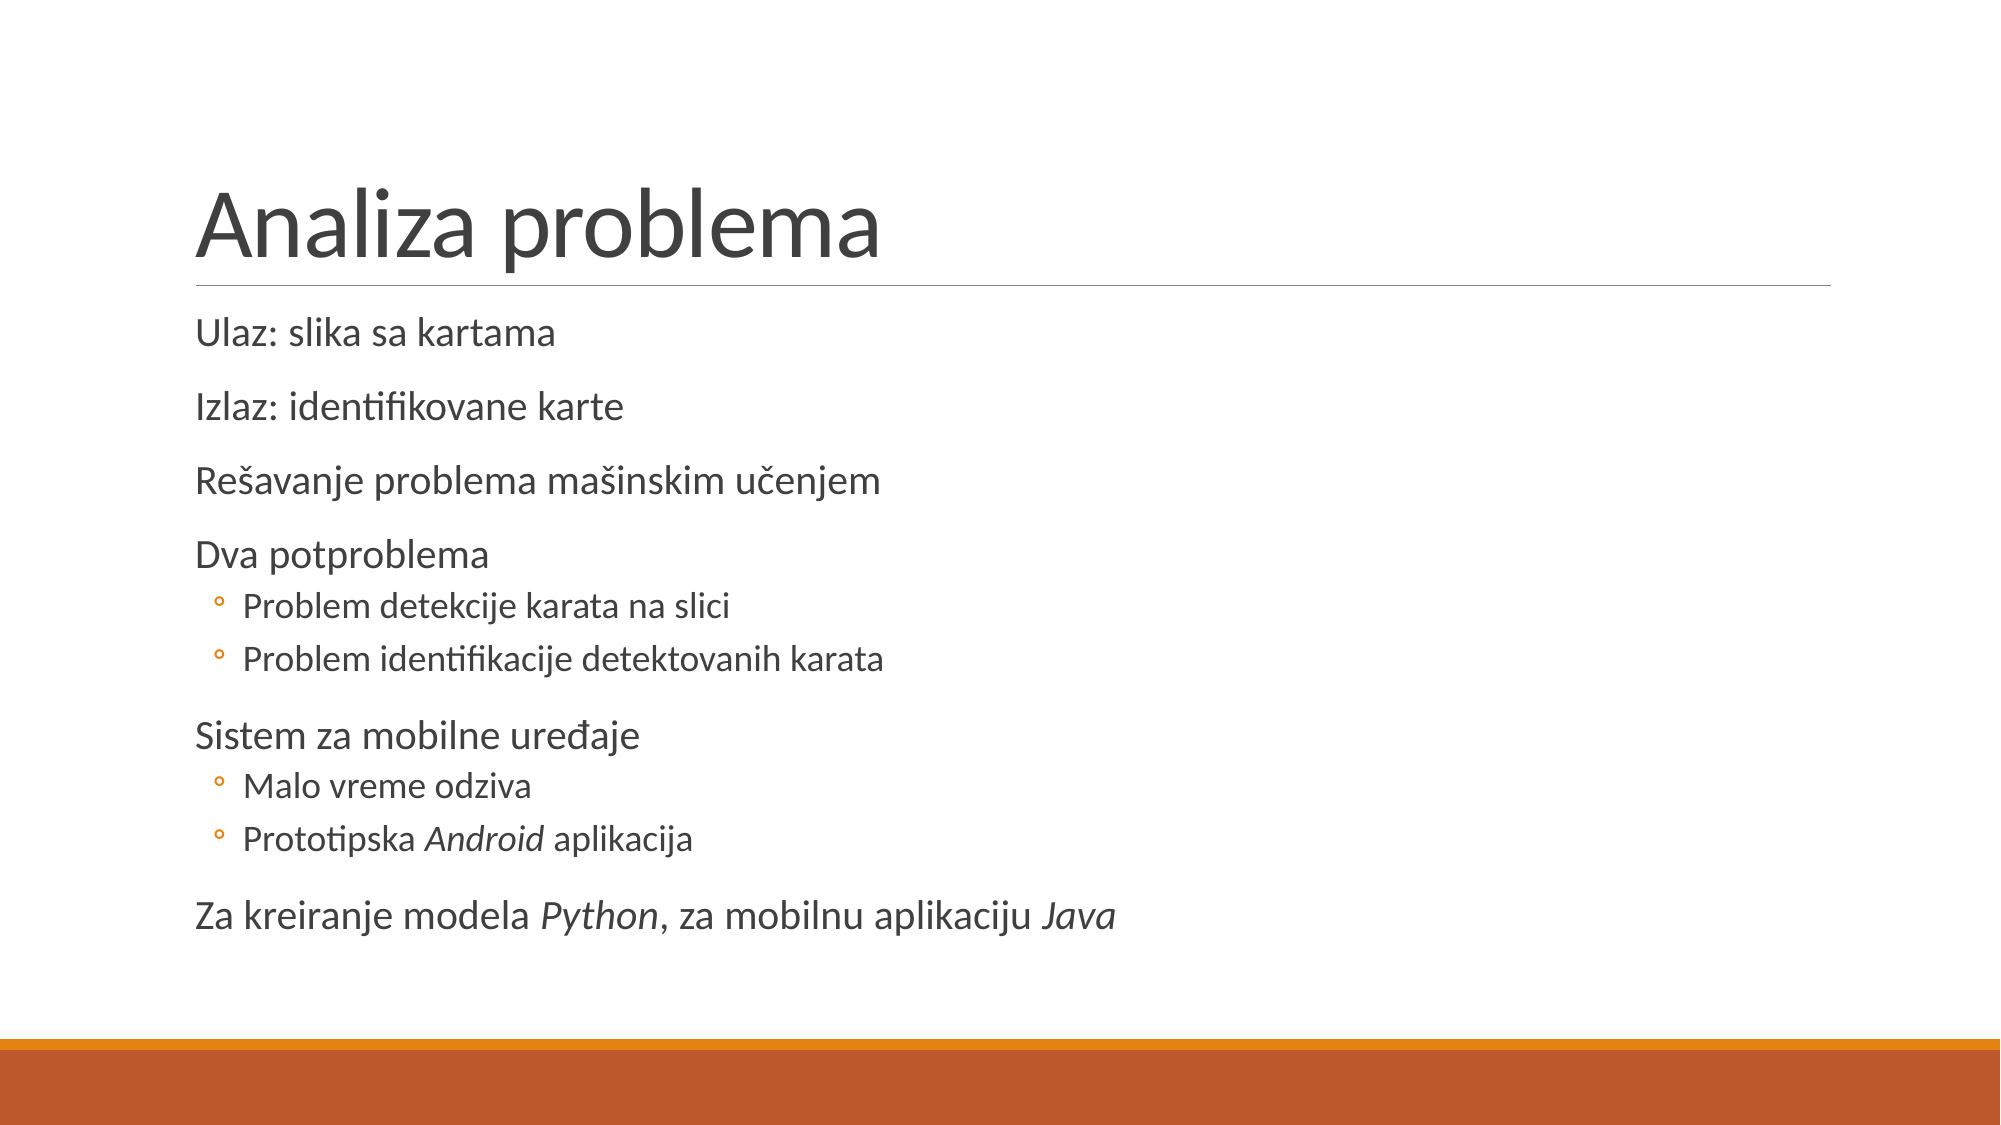

# Analiza problema
Ulaz: slika sa kartama
Izlaz: identifikovane karte
Rešavanje problema mašinskim učenjem
Dva potproblema
Problem detekcije karata na slici
Problem identifikacije detektovanih karata
Sistem za mobilne uređaje
Malo vreme odziva
Prototipska Android aplikacija
Za kreiranje modela Python, za mobilnu aplikaciju Java